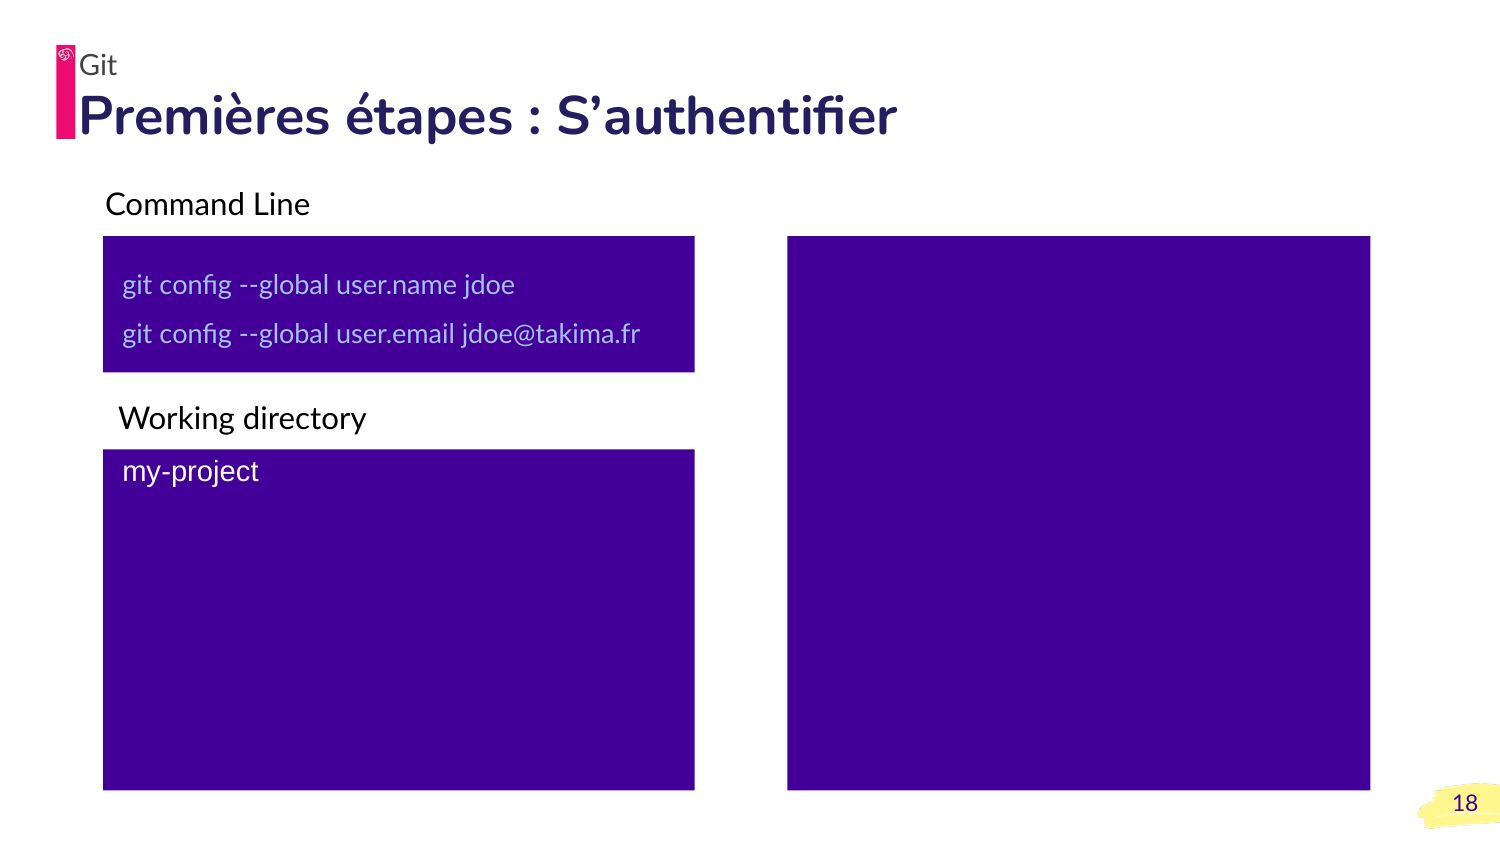

Git
# Premières étapes : S’authentifier

Command Line

git config --global user.name jdoe
git config --global user.email jdoe@takima.fr

Working Directory
Working directory
my-project

18